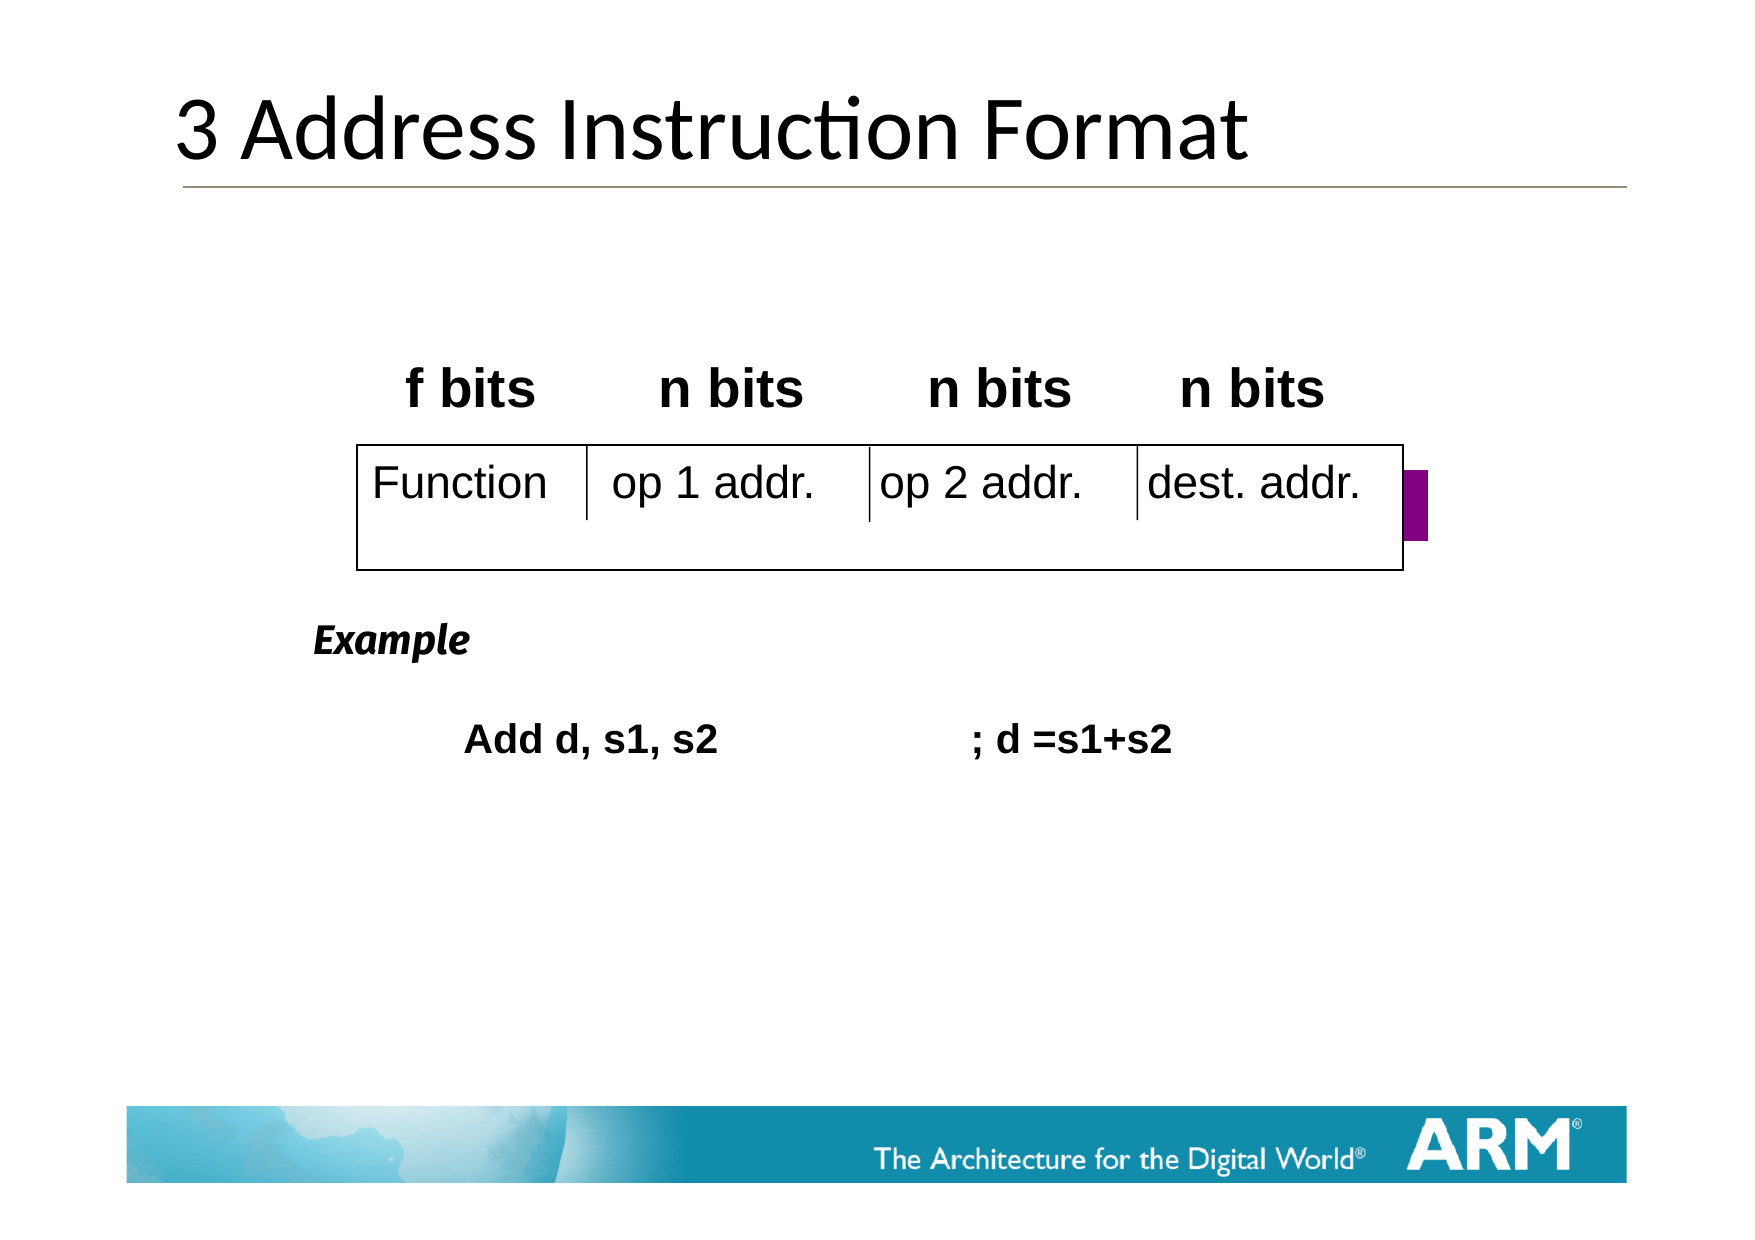

# 3 Address Instruction Format
  f bits        n bits        n bits       n bits
Function     op 1 addr.     op 2 addr.     dest. addr.

Example

	Add d, s1, s2                      ; d =s1+s2